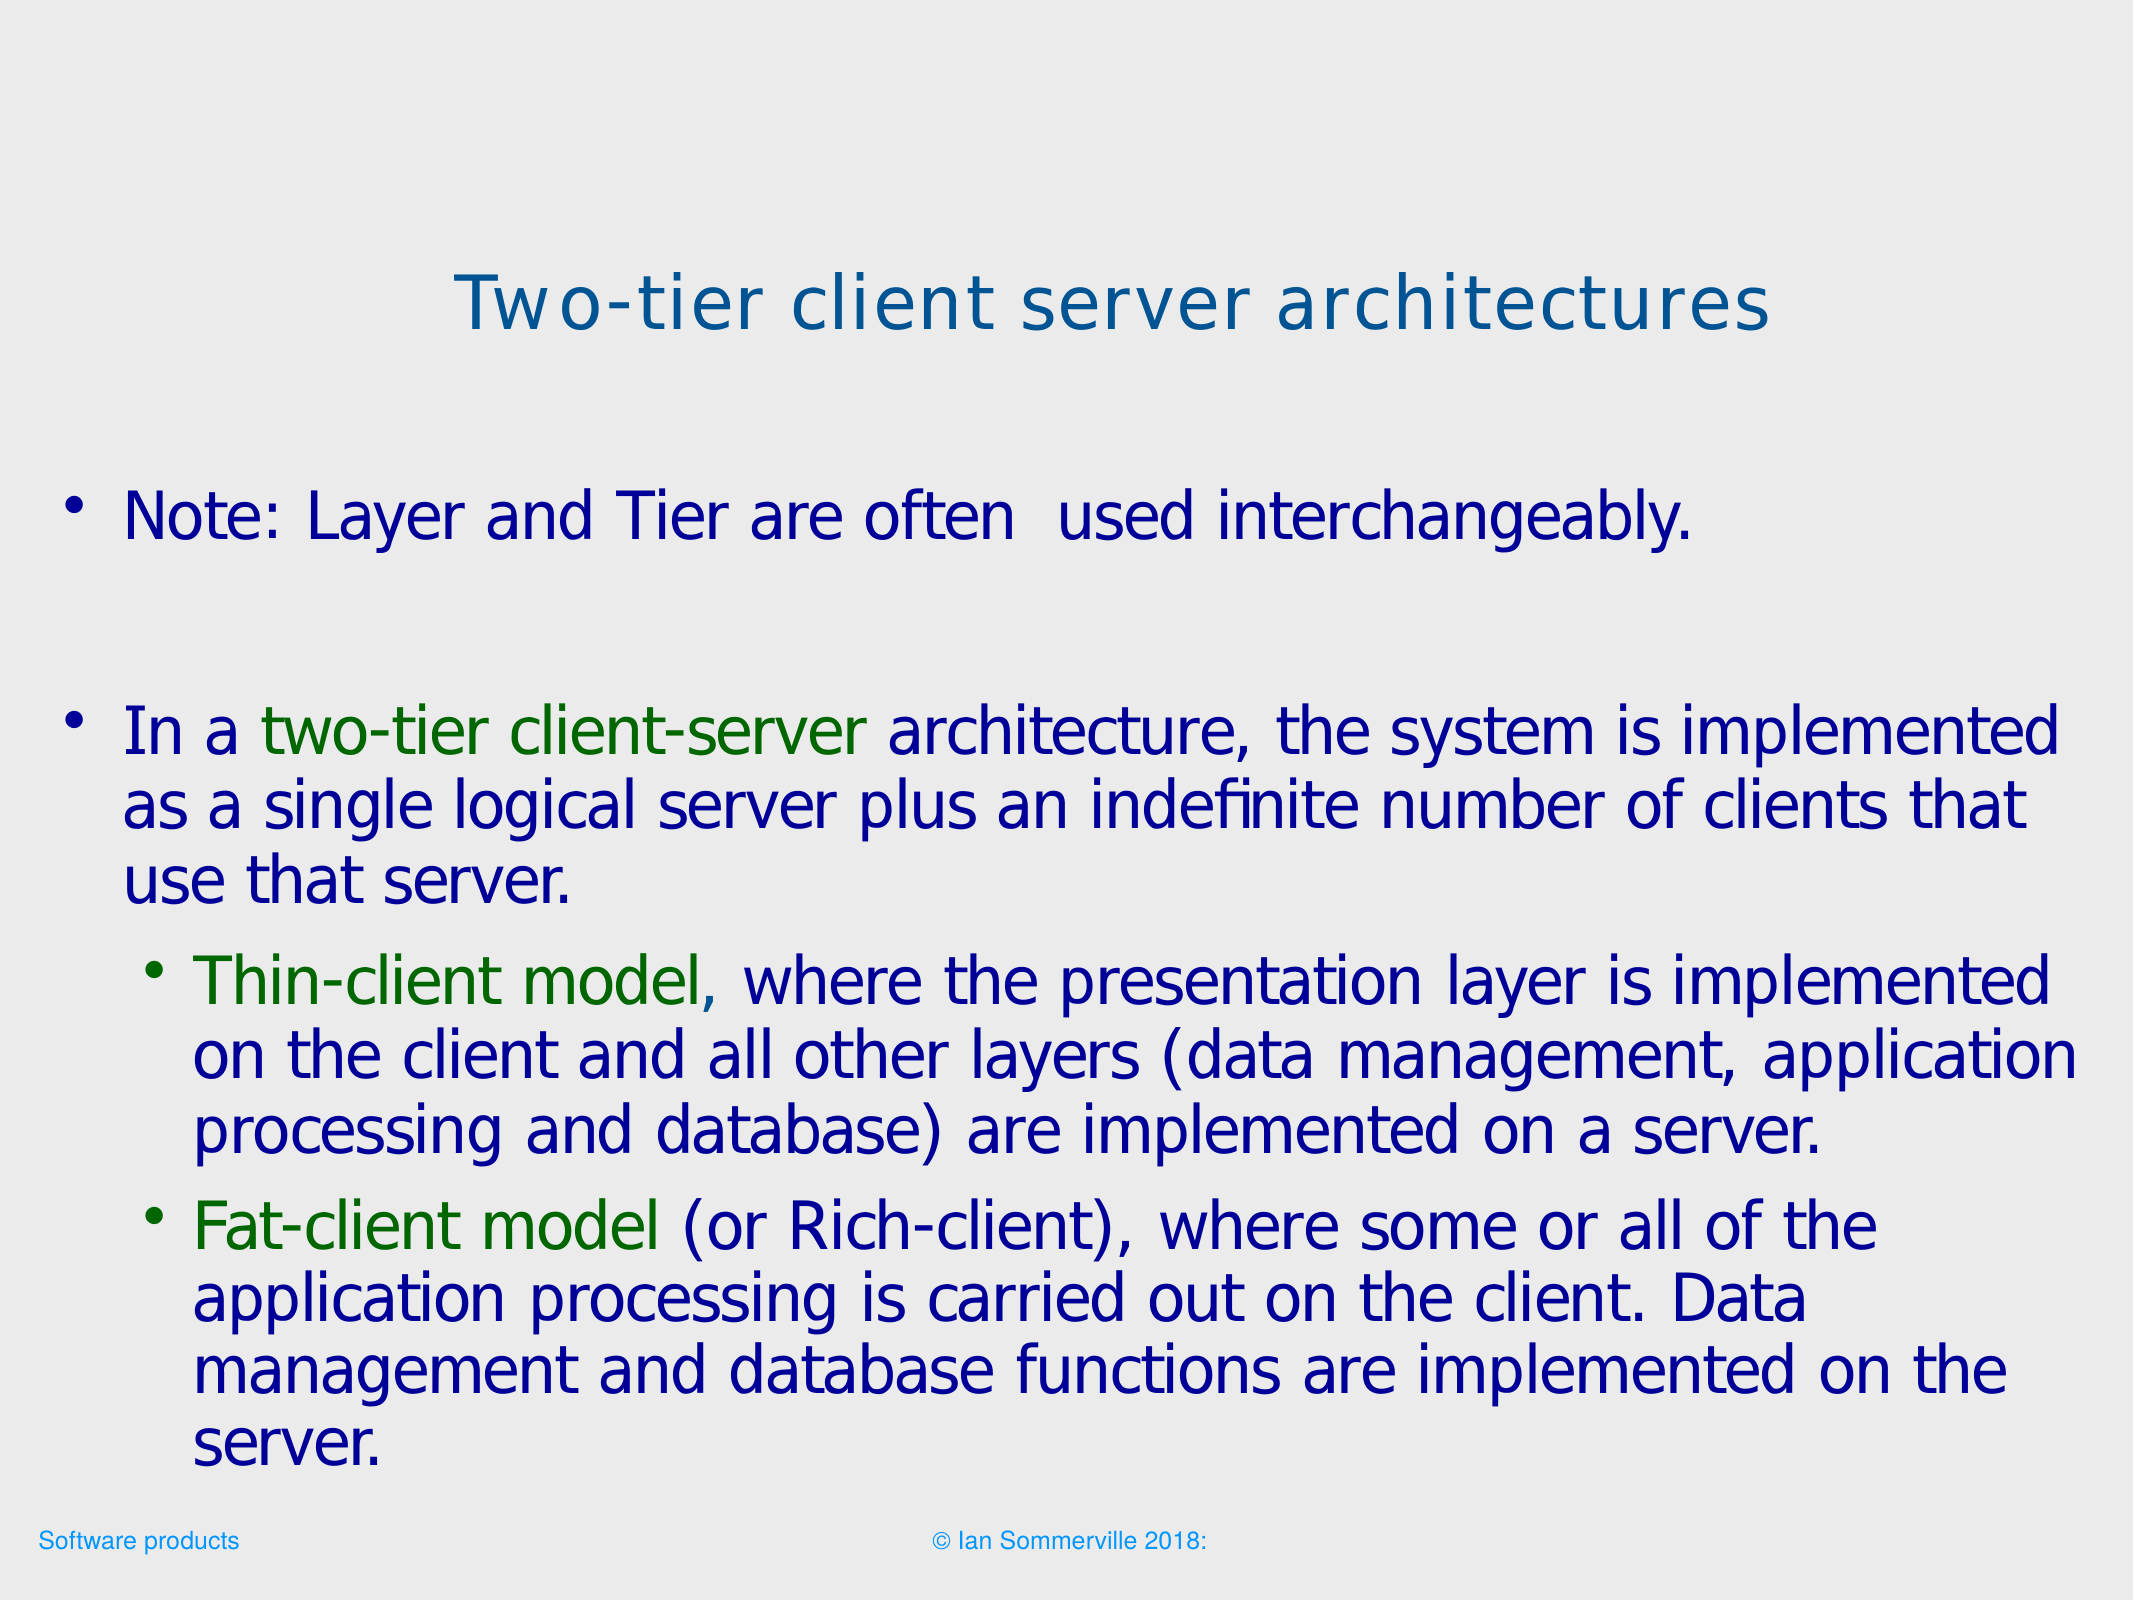

Two-tier client server architectures

Note: Layer and Tier are often  used interchangeably.

In a two-tier client-server architecture, the system is implemented as a single logical server plus an indefinite number of clients that use that server.
Thin-client model, where the presentation layer is implemented on the client and all other layers (data management, application  processing and database) are implemented on a server.
Fat-client model (or Rich-client), where some or all of the  application processing is carried out on the client. Data management and database functions are implemented on the  server.